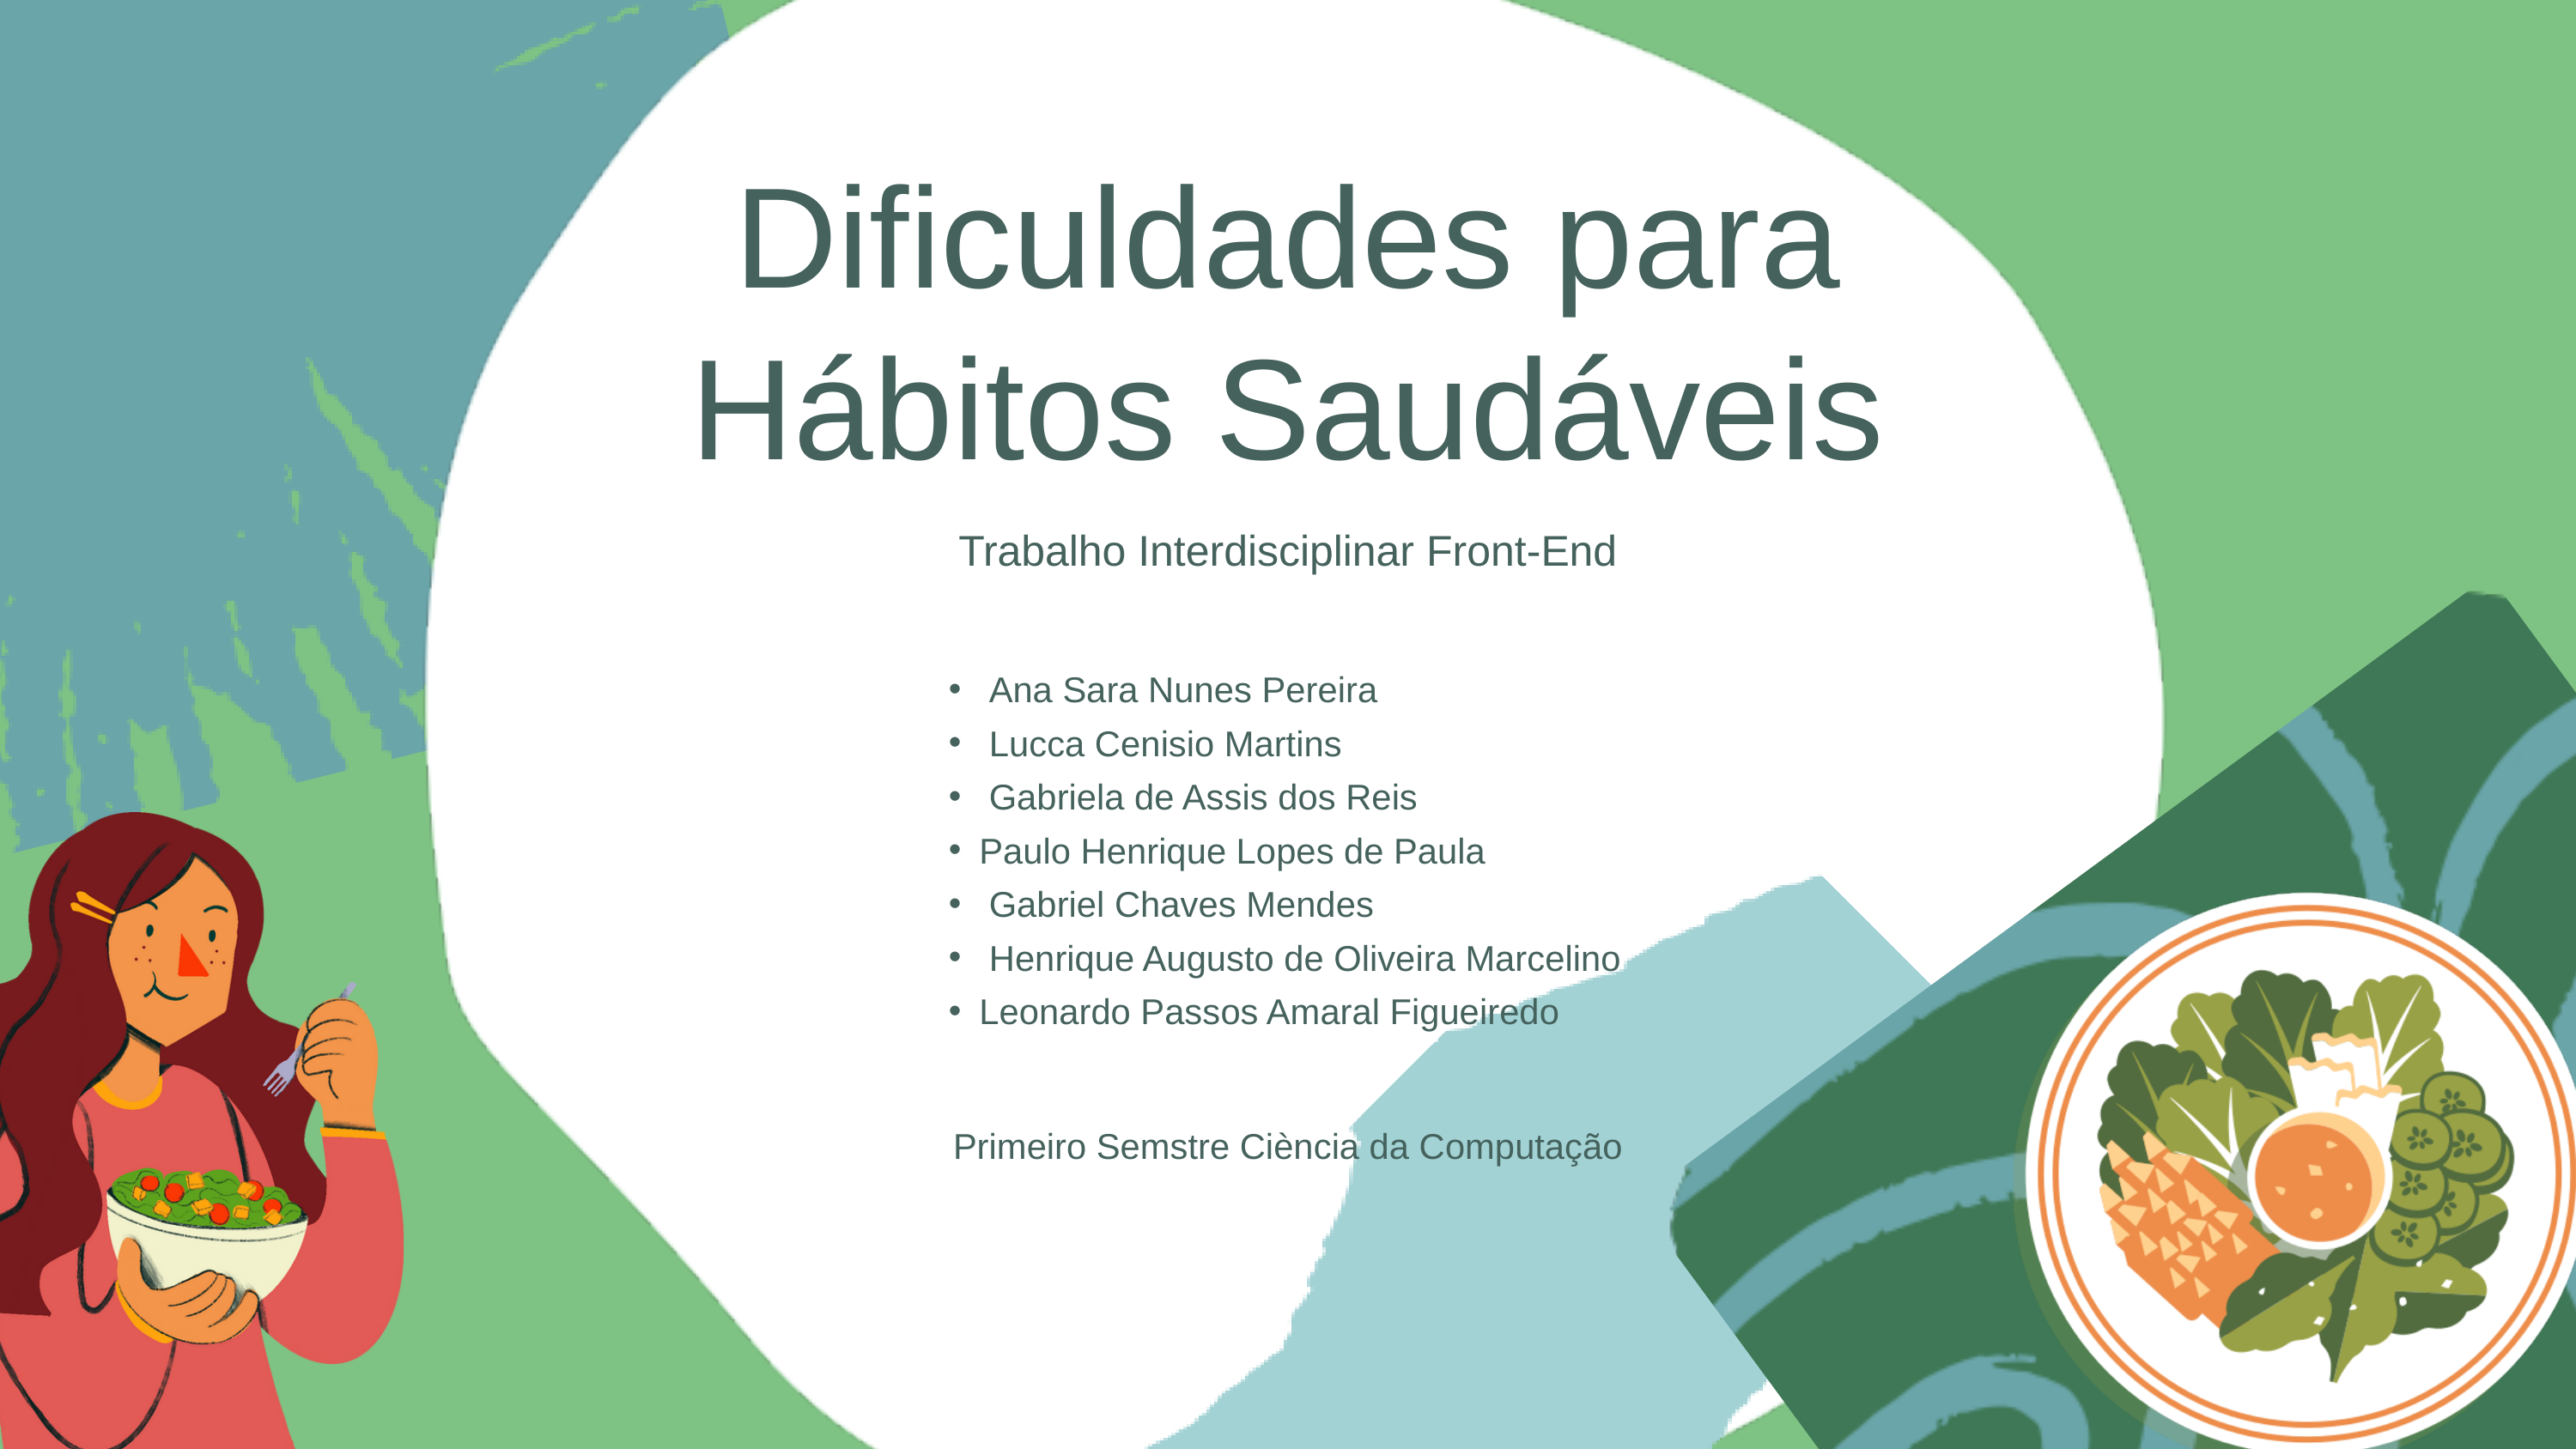

Dificuldades para Hábitos Saudáveis
Trabalho Interdisciplinar Front-End
 Ana Sara Nunes Pereira
 Lucca Cenisio Martins
 Gabriela de Assis dos Reis
Paulo Henrique Lopes de Paula
 Gabriel Chaves Mendes
 Henrique Augusto de Oliveira Marcelino
Leonardo Passos Amaral Figueiredo

Primeiro Semstre Ciència da Computação